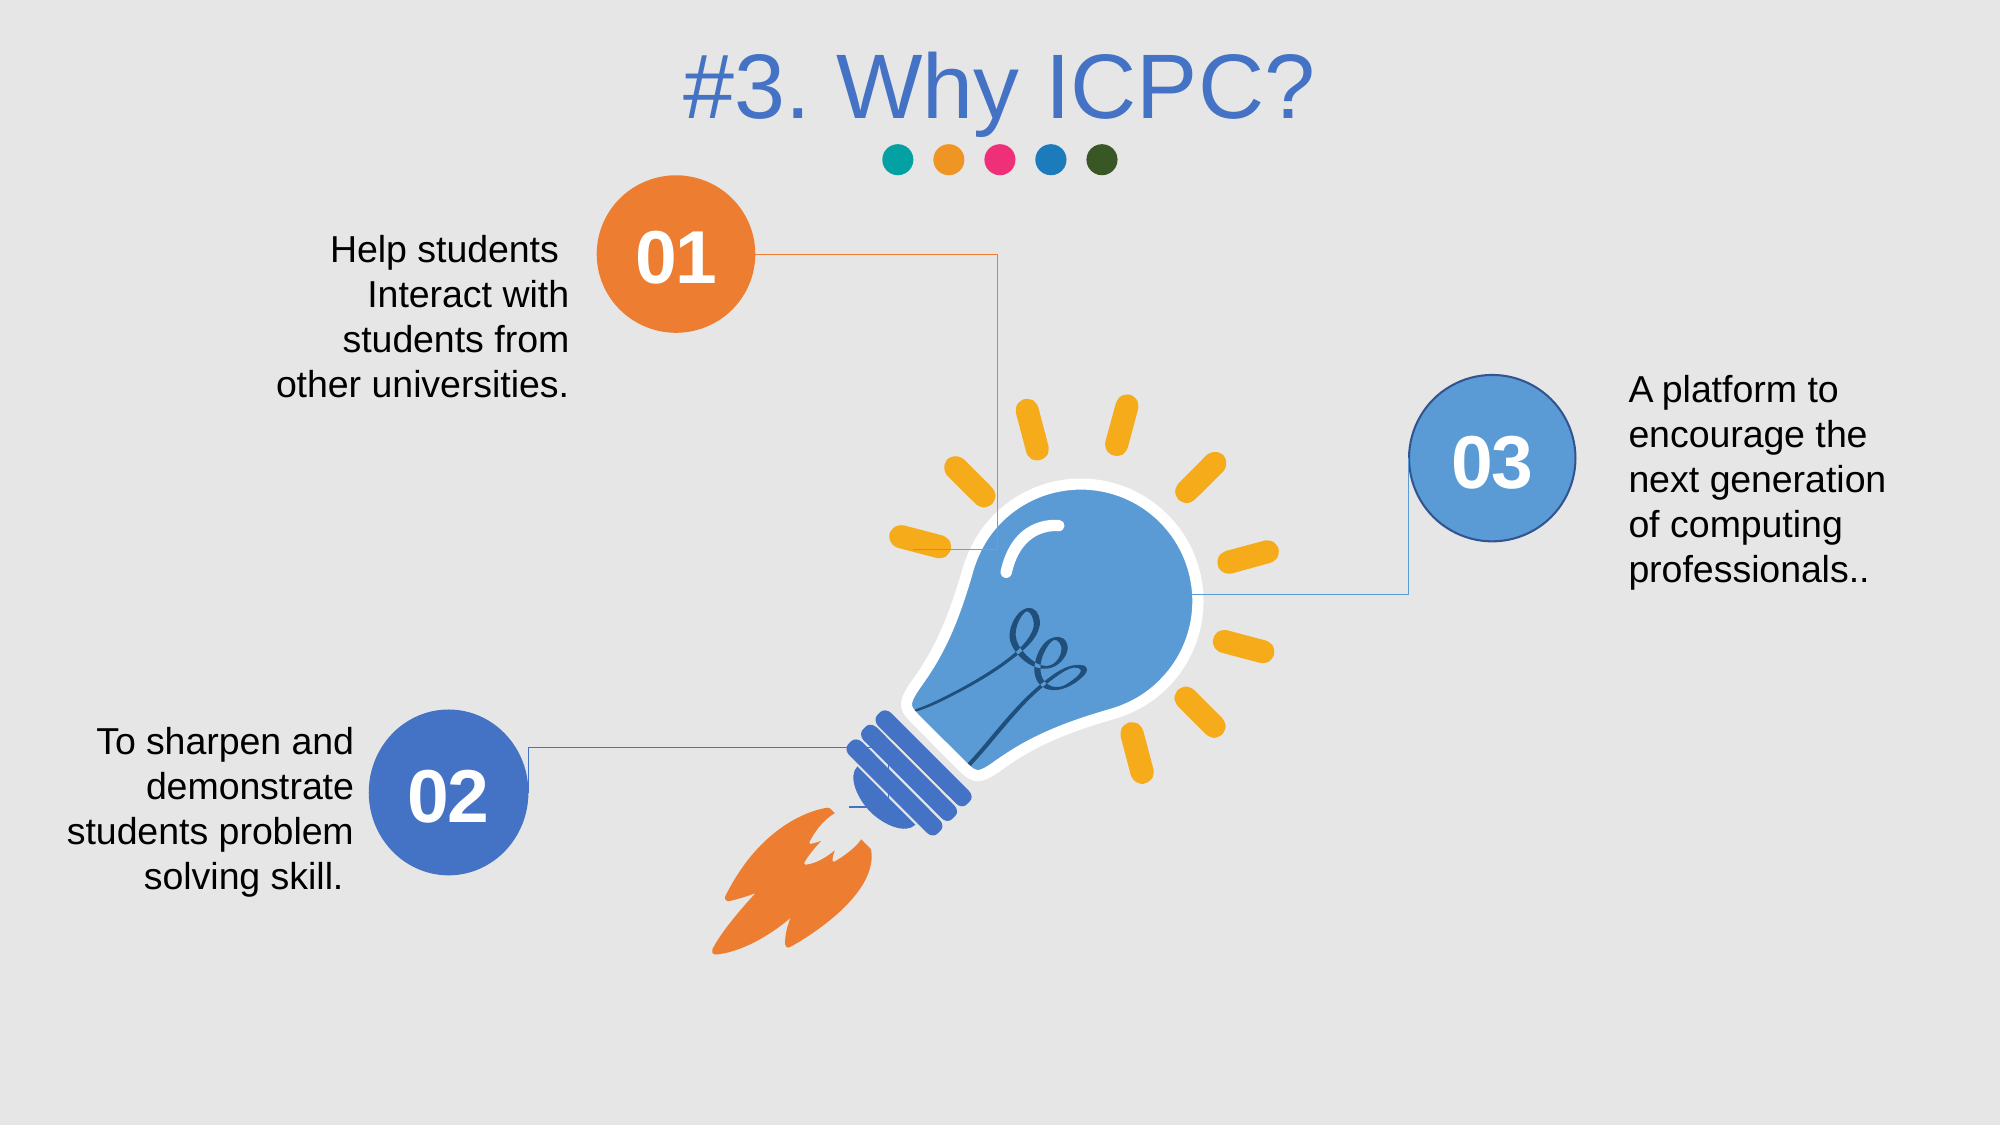

#3. Why ICPC?

01

Help students  Interact with students from other universities.
A platform to encourage the next generation of computing professionals..
03

To sharpen and demonstrate students problem solving skill.
02